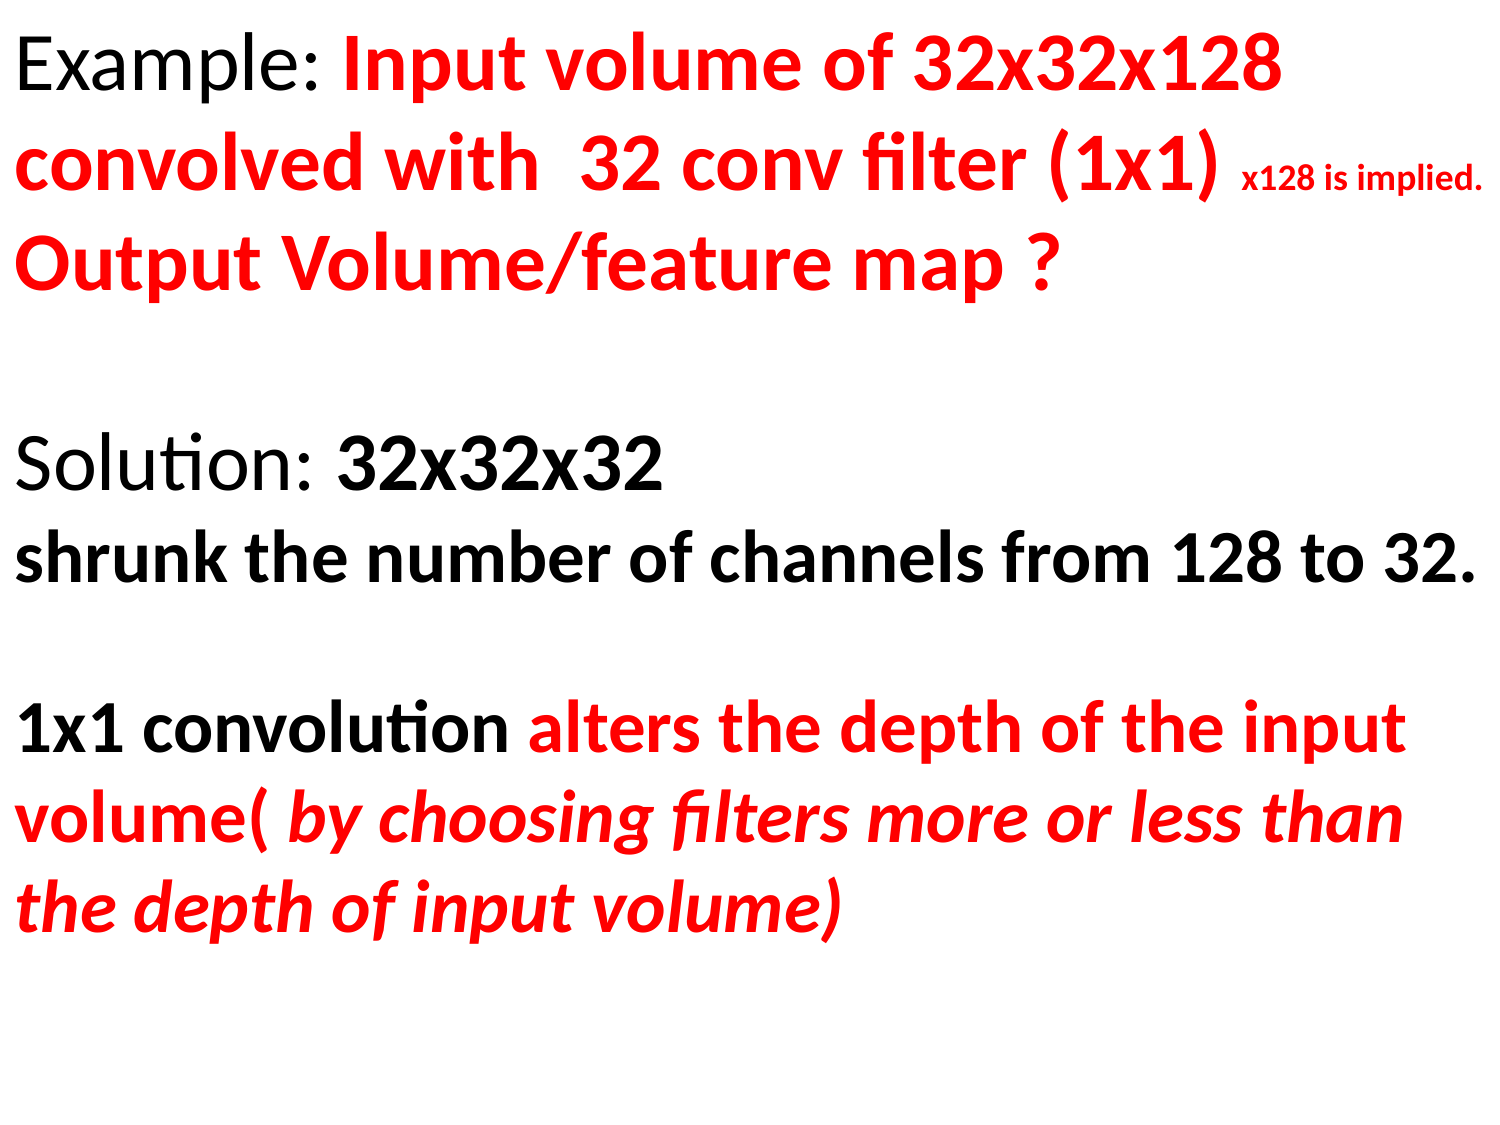

Example: Input volume of 32x32x128 convolved with  32 conv filter (1x1) x128 is implied.
Output Volume/feature map ?

Solution: 32x32x32
shrunk the number of channels from 128 to 32.

1x1 convolution alters the depth of the input volume( by choosing filters more or less than the depth of input volume)